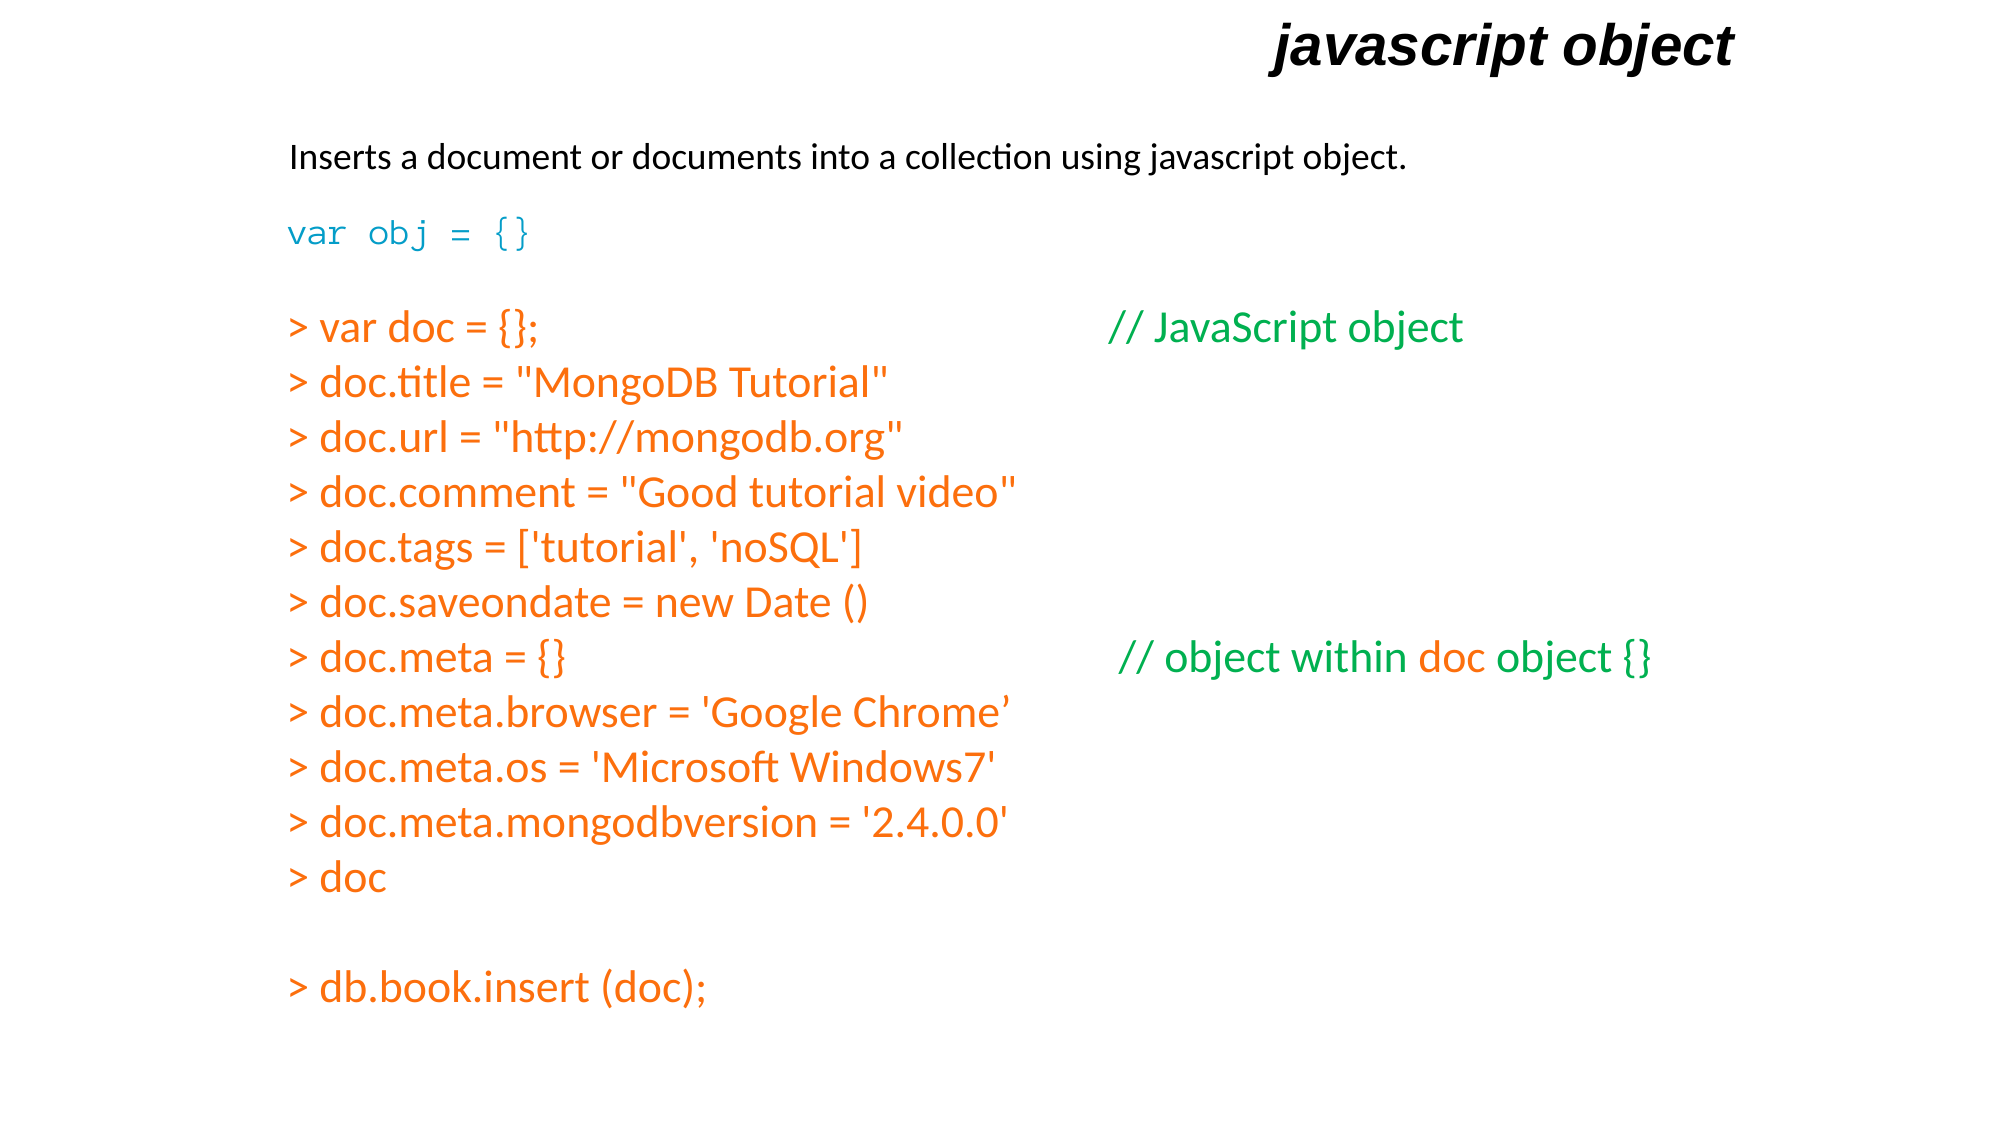

javascript object
Inserts a document or documents into a collection using javascript object.
var obj = {}
> var doc = {}; 				       // JavaScript object
> doc.title = "MongoDB Tutorial"
> doc.url = "http://mongodb.org"
> doc.comment = "Good tutorial video"
> doc.tags = ['tutorial', 'noSQL']
> doc.saveondate = new Date ()
> doc.meta = {}				        // object within doc object {}
> doc.meta.browser = 'Google Chrome’
> doc.meta.os = 'Microsoft Windows7'
> doc.meta.mongodbversion = '2.4.0.0'
> doc

> db.book.insert (doc);